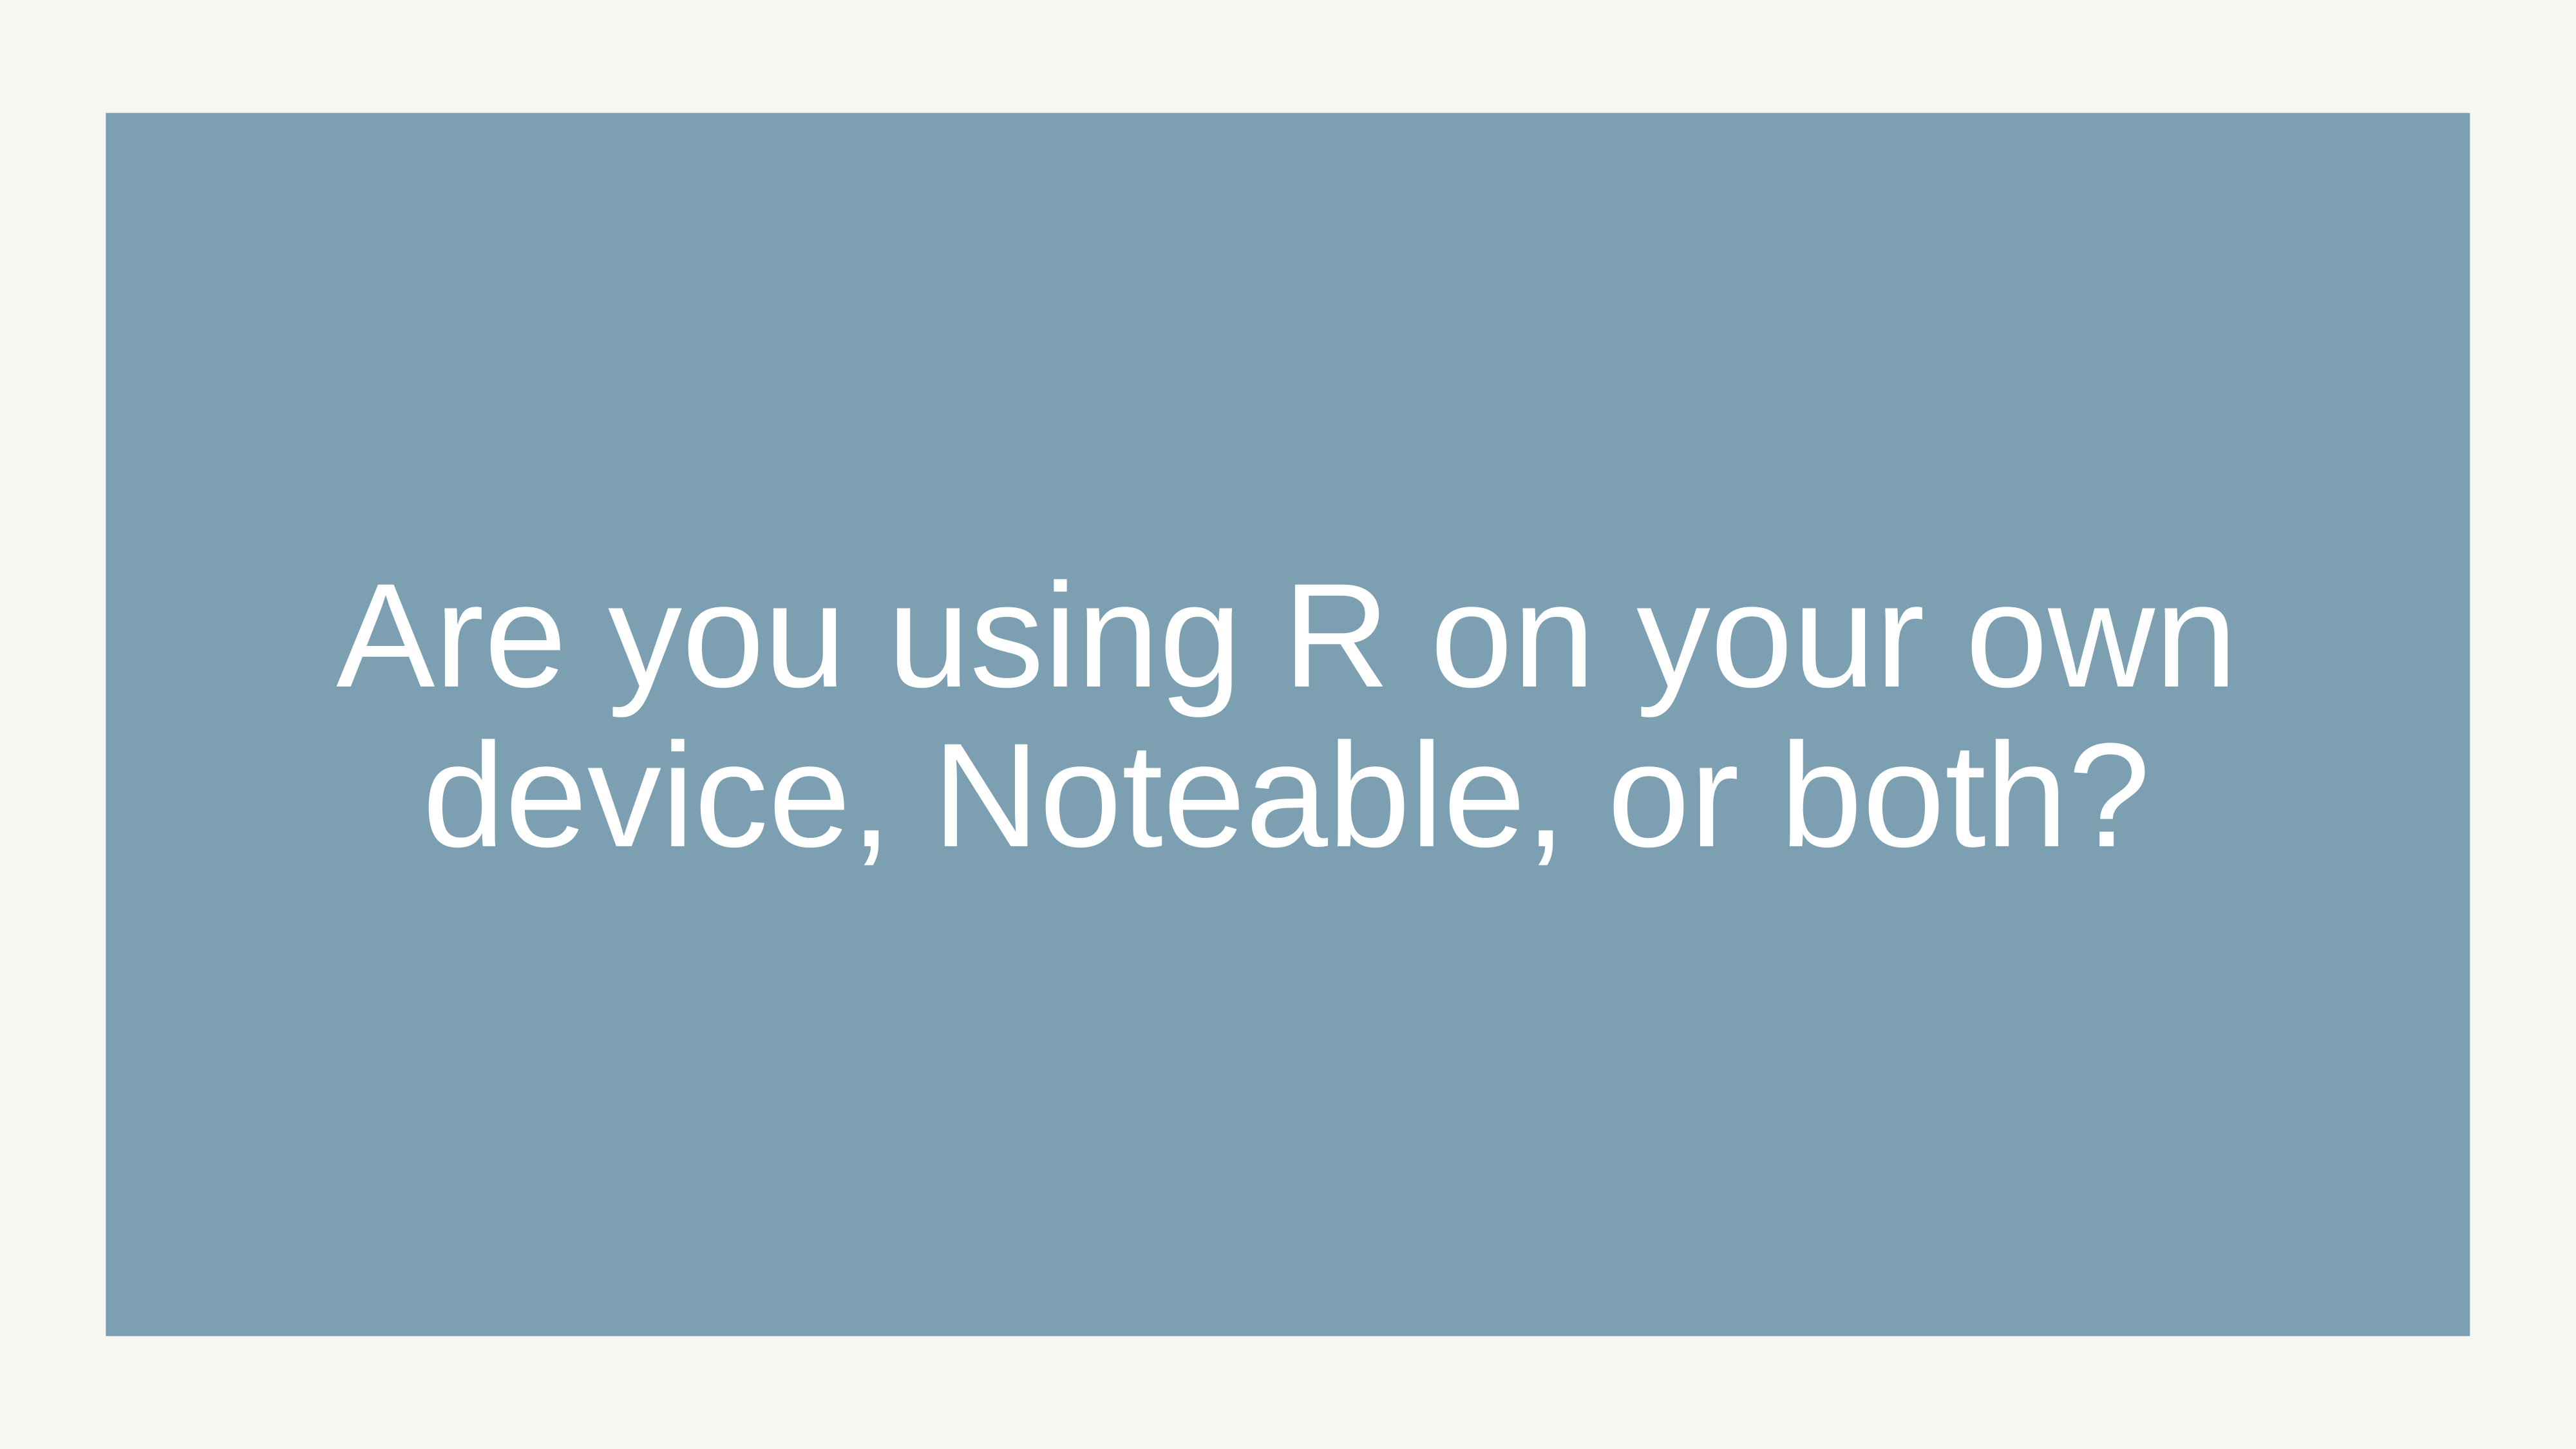

# Are you using R on your own device, Noteable, or both?